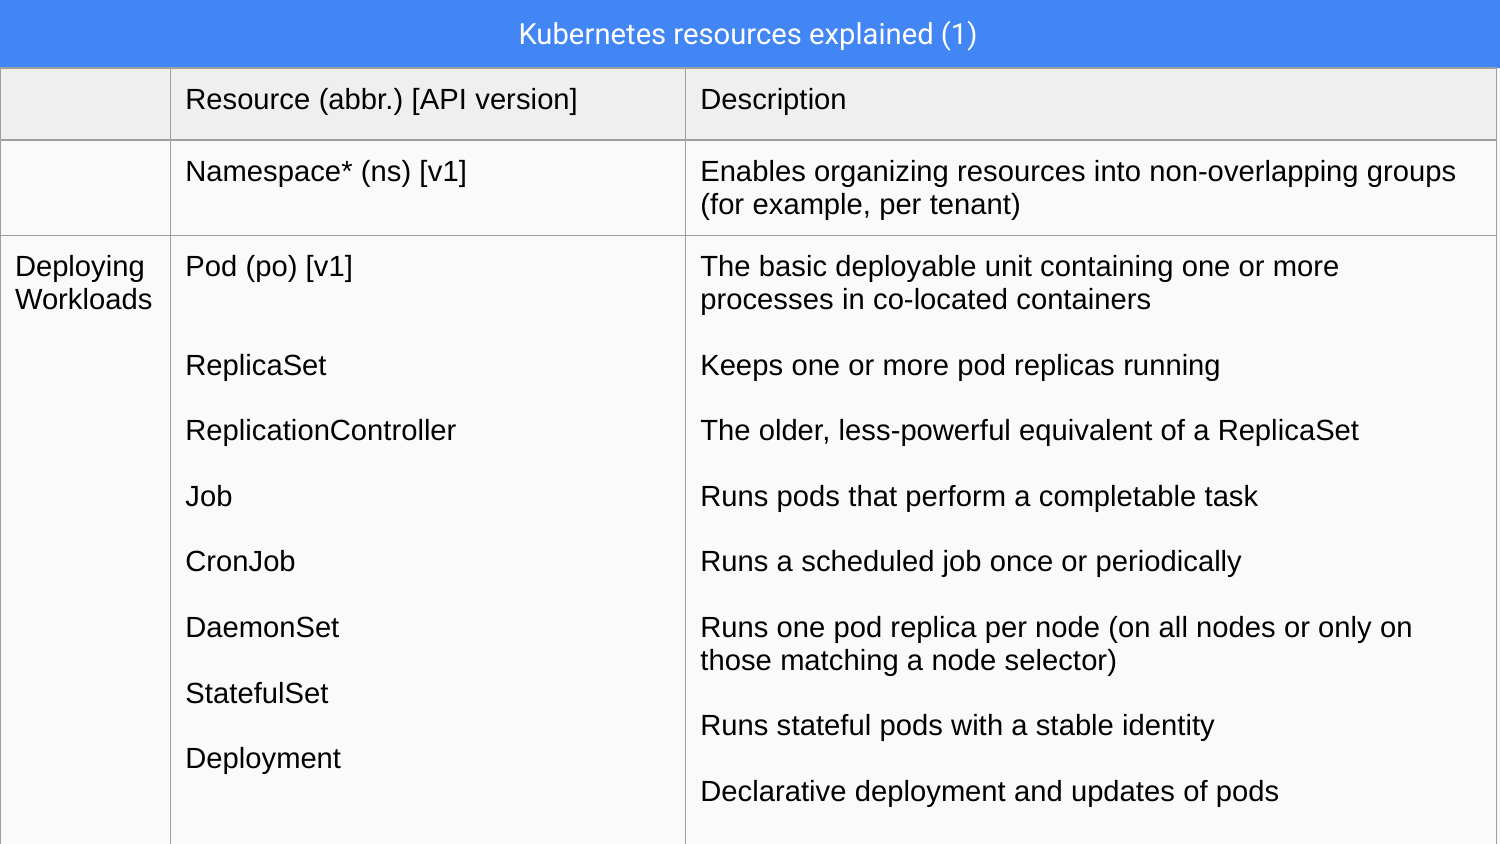

Kubernetes resources explained (1)

|  | Resource (abbr.) [API version] | Description |
| --- | --- | --- |
|  | Namespace\* (ns) [v1] | Enables organizing resources into non-overlapping groups (for example, per tenant) |
| Deploying Workloads | Pod (po) [v1] ReplicaSet ReplicationController Job CronJob DaemonSet StatefulSet Deployment | The basic deployable unit containing one or more processes in co-located containers Keeps one or more pod replicas running The older, less-powerful equivalent of a ReplicaSet Runs pods that perform a completable task Runs a scheduled job once or periodically Runs one pod replica per node (on all nodes or only on those matching a node selector) Runs stateful pods with a stable identity Declarative deployment and updates of pods |
Source: Kubernetes in Action book by Marko Lukša